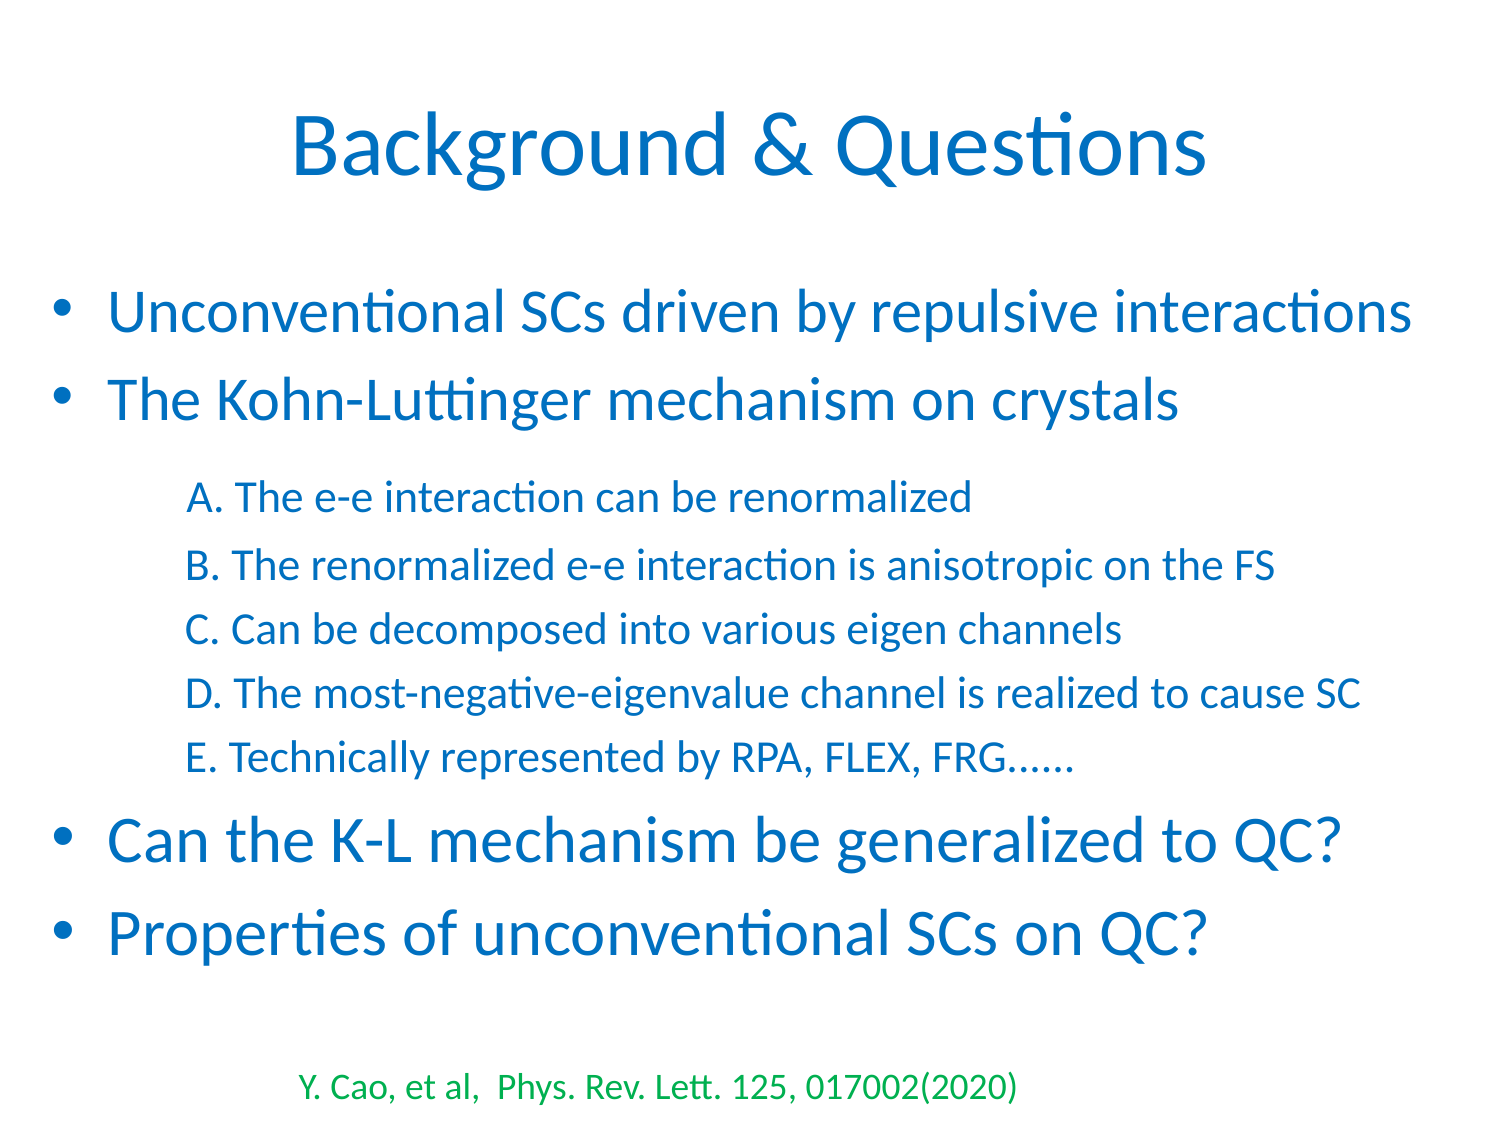

# Background & Questions
Unconventional SCs driven by repulsive interactions
The Kohn-Luttinger mechanism on crystals
         A. The e-e interaction can be renormalized
             B. The renormalized e-e interaction is anisotropic on the FS
             C. Can be decomposed into various eigen channels
             D. The most-negative-eigenvalue channel is realized to cause SC
             E. Technically represented by RPA, FLEX, FRG......
Can the K-L mechanism be generalized to QC?
Properties of unconventional SCs on QC?
                                 Y. Cao, et al,  Phys. Rev. Lett. 125, 017002(2020)